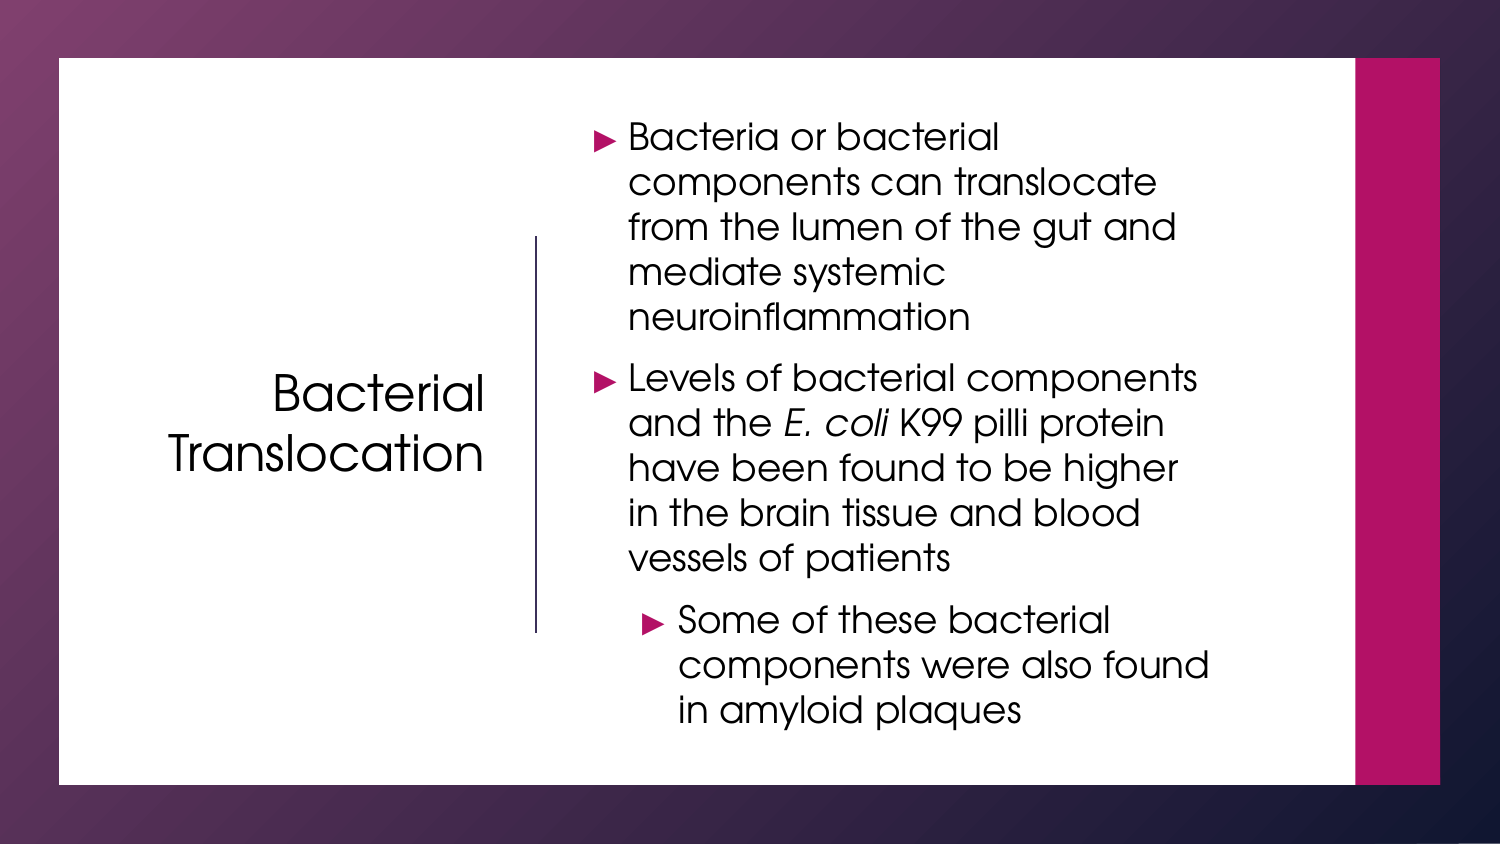

Bacteria or bacterial components can translocate from the lumen of the gut and mediate systemic neuroinflammation
Levels of bacterial components and the E. coli K99 pilli protein have been found to be higher in the brain tissue and blood vessels of patients
Some of these bacterial components were also found in amyloid plaques
# Bacterial Translocation